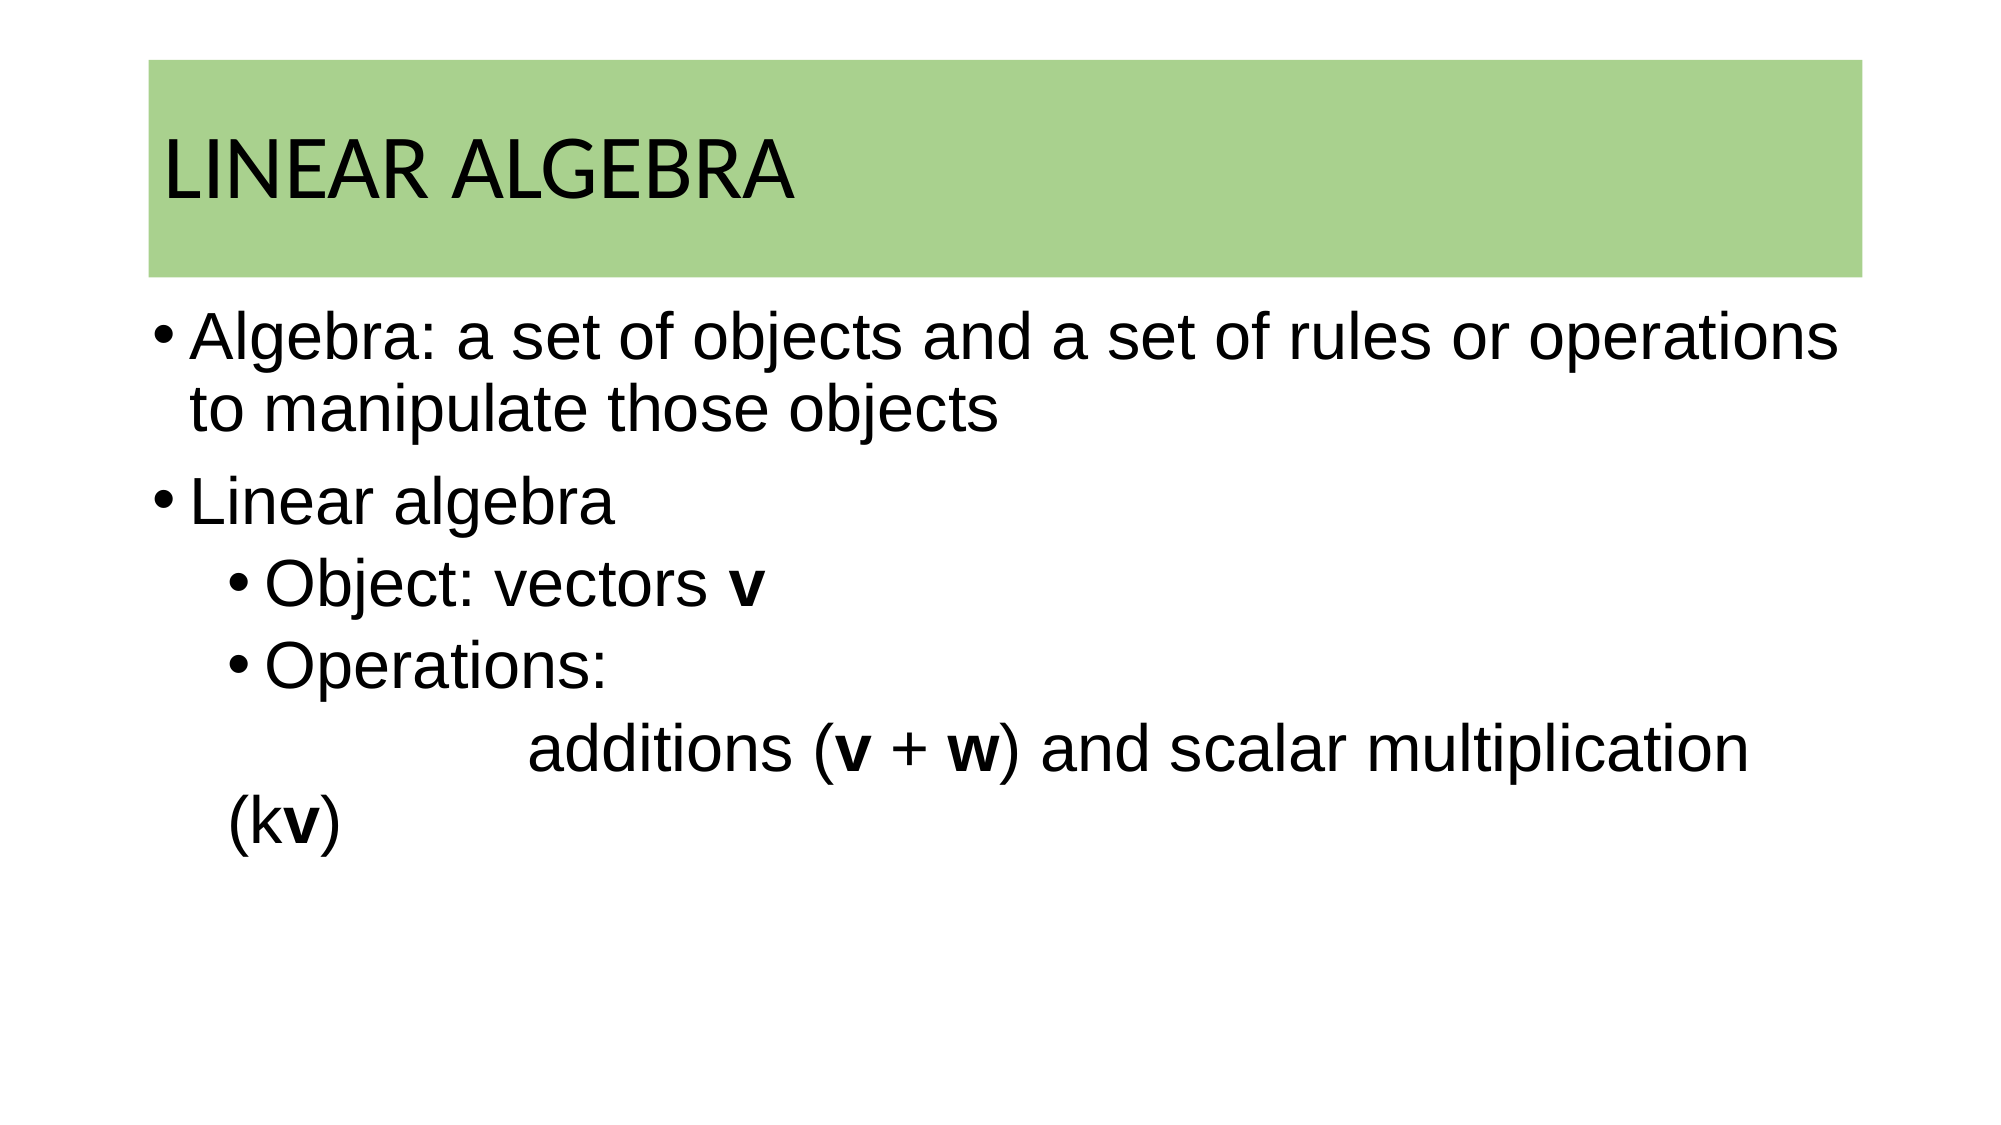

# LINEAR ALGEBRA
Algebra: a set of objects and a set of rules or operations to manipulate those objects
Linear algebra
Object: vectors v
Operations:
		additions (v + w) and scalar multiplication (kv)